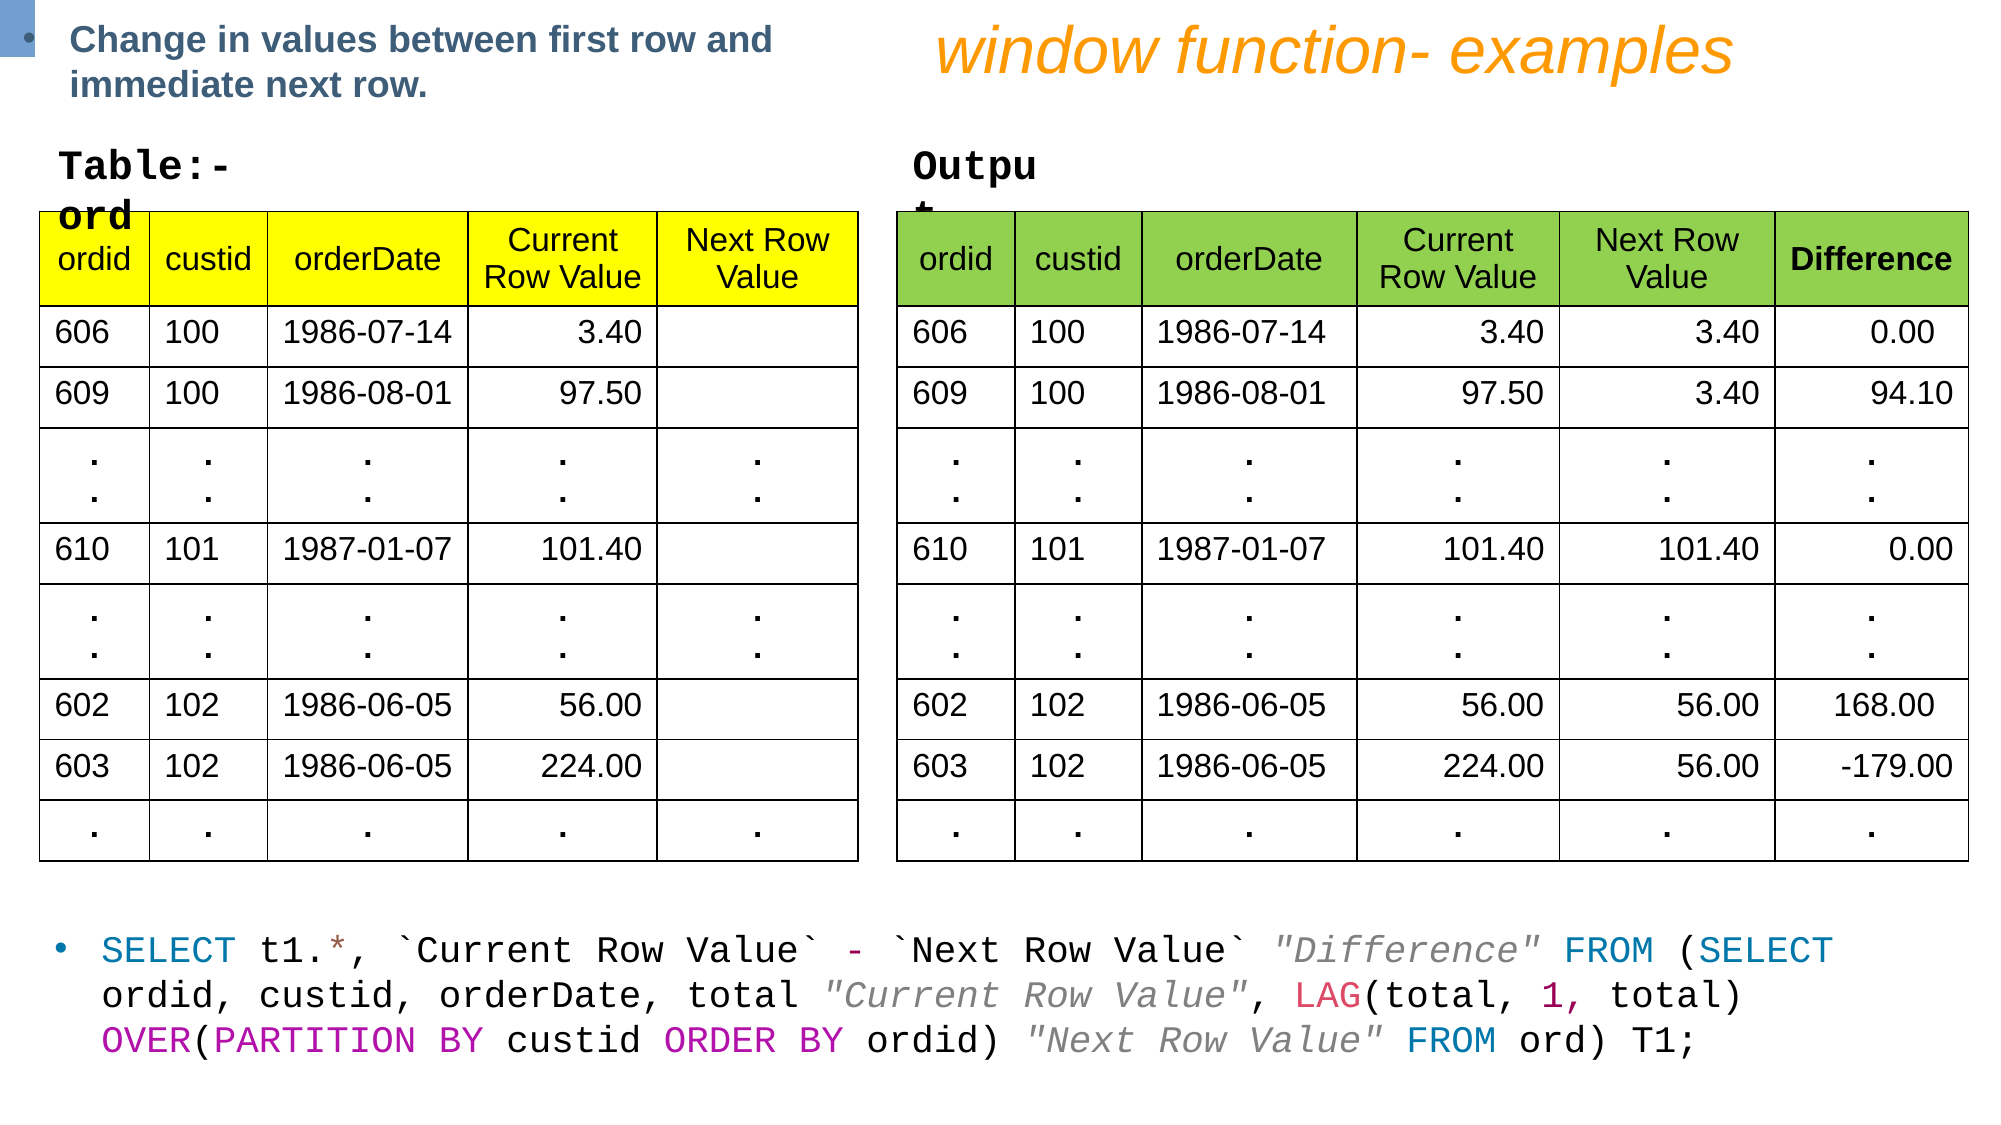

window function- examples
Change in values between first row and immediate next row.

Table:- ord
Output
| ordid | custid | orderDate | Current Row Value | Next Row Value |
| --- | --- | --- | --- | --- |
| 606 | 100 | 1986-07-14 | 3.40 |  |
| 609 | 100 | 1986-08-01 | 97.50 |  |
| . . | . . | . . | . . | . . |
| 610 | 101 | 1987-01-07 | 101.40 |  |
| . . | . . | . . | . . | . . |
| 602 | 102 | 1986-06-05 | 56.00 |  |
| 603 | 102 | 1986-06-05 | 224.00 |  |
| . | . | . | . | . |
| ordid | custid | orderDate | Current Row Value | Next Row Value | Difference |
| --- | --- | --- | --- | --- | --- |
| 606 | 100 | 1986-07-14 | 3.40 | 3.40 | 0.00 |
| 609 | 100 | 1986-08-01 | 97.50 | 3.40 | 94.10 |
| . . | . . | . . | . . | . . | . . |
| 610 | 101 | 1987-01-07 | 101.40 | 101.40 | 0.00 |
| . . | . . | . . | . . | . . | . . |
| 602 | 102 | 1986-06-05 | 56.00 | 56.00 | 168.00 |
| 603 | 102 | 1986-06-05 | 224.00 | 56.00 | -179.00 |
| . | . | . | . | . | . |
SELECT t1.*, `Current Row Value` - `Next Row Value` "Difference" FROM (SELECT ordid, custid, orderDate, total "Current Row Value", LAG(total, 1, total) OVER(PARTITION BY custid ORDER BY ordid) "Next Row Value" FROM ord) T1;